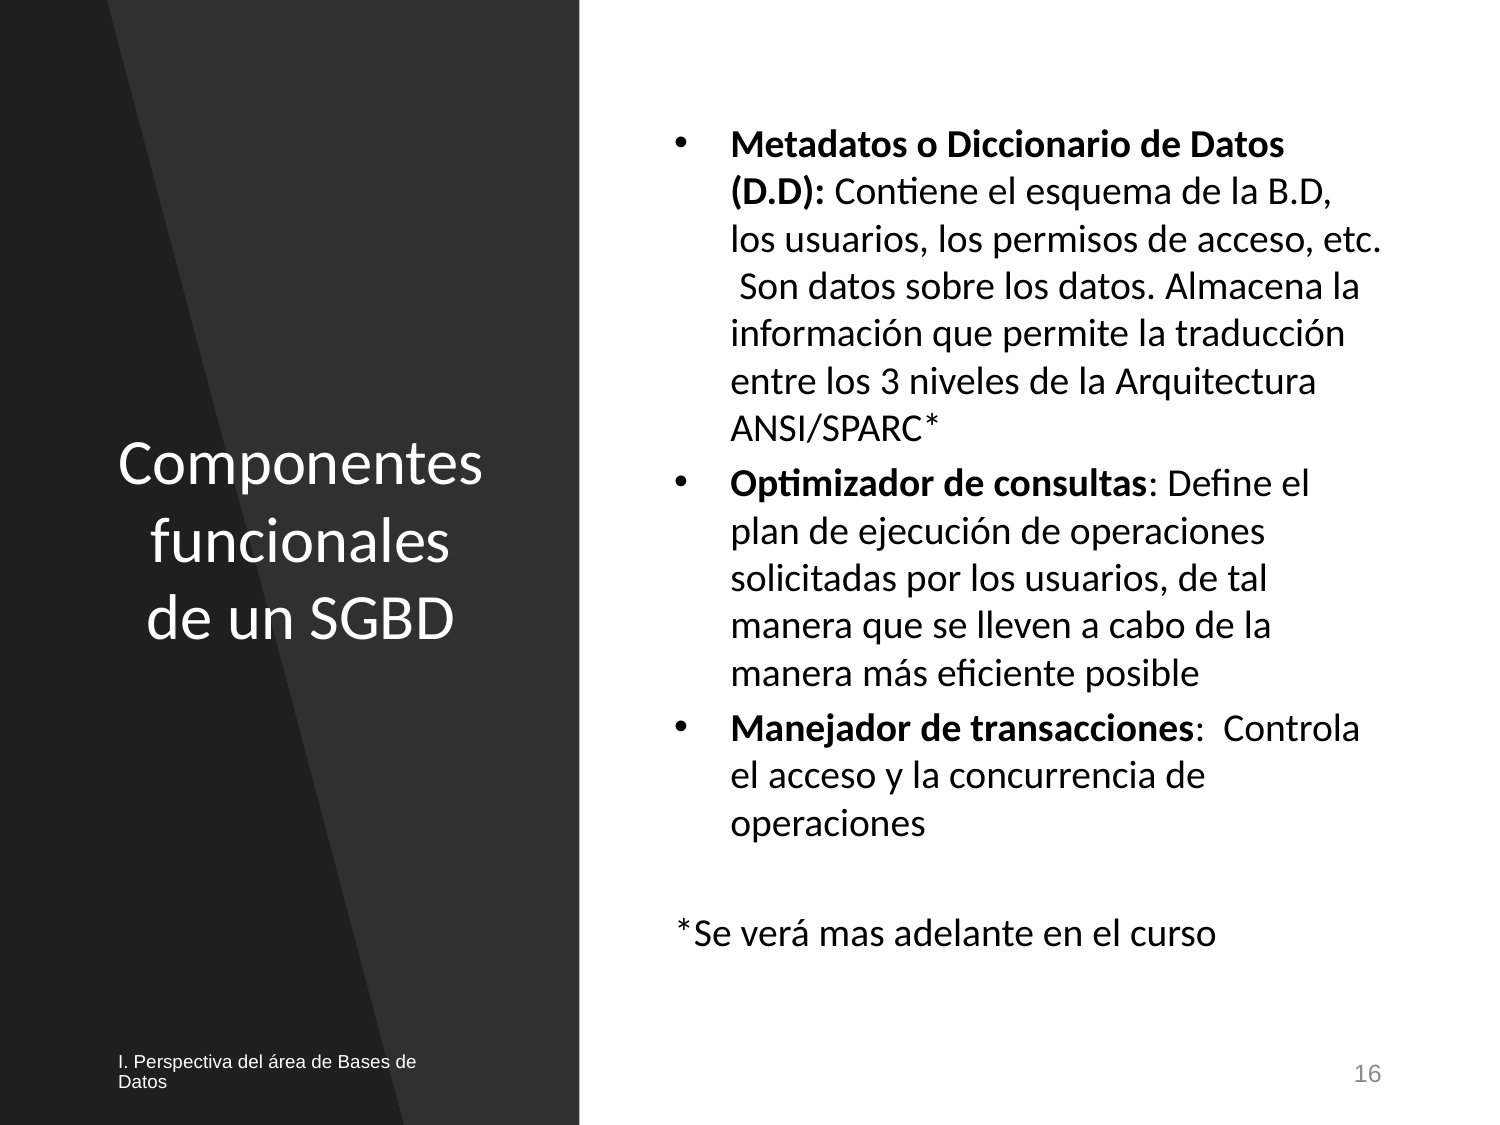

# Componentes funcionales de un SGBD
Metadatos o Diccionario de Datos (D.D): Contiene el esquema de la B.D, los usuarios, los permisos de acceso, etc.  Son datos sobre los datos. Almacena la información que permite la traducción entre los 3 niveles de la Arquitectura ANSI/SPARC*
Optimizador de consultas: Define el plan de ejecución de operaciones solicitadas por los usuarios, de tal manera que se lleven a cabo de la manera más eficiente posible
Manejador de transacciones:  Controla el acceso y la concurrencia de operaciones

*Se verá mas adelante en el curso
I. Perspectiva del área de Bases de Datos

16